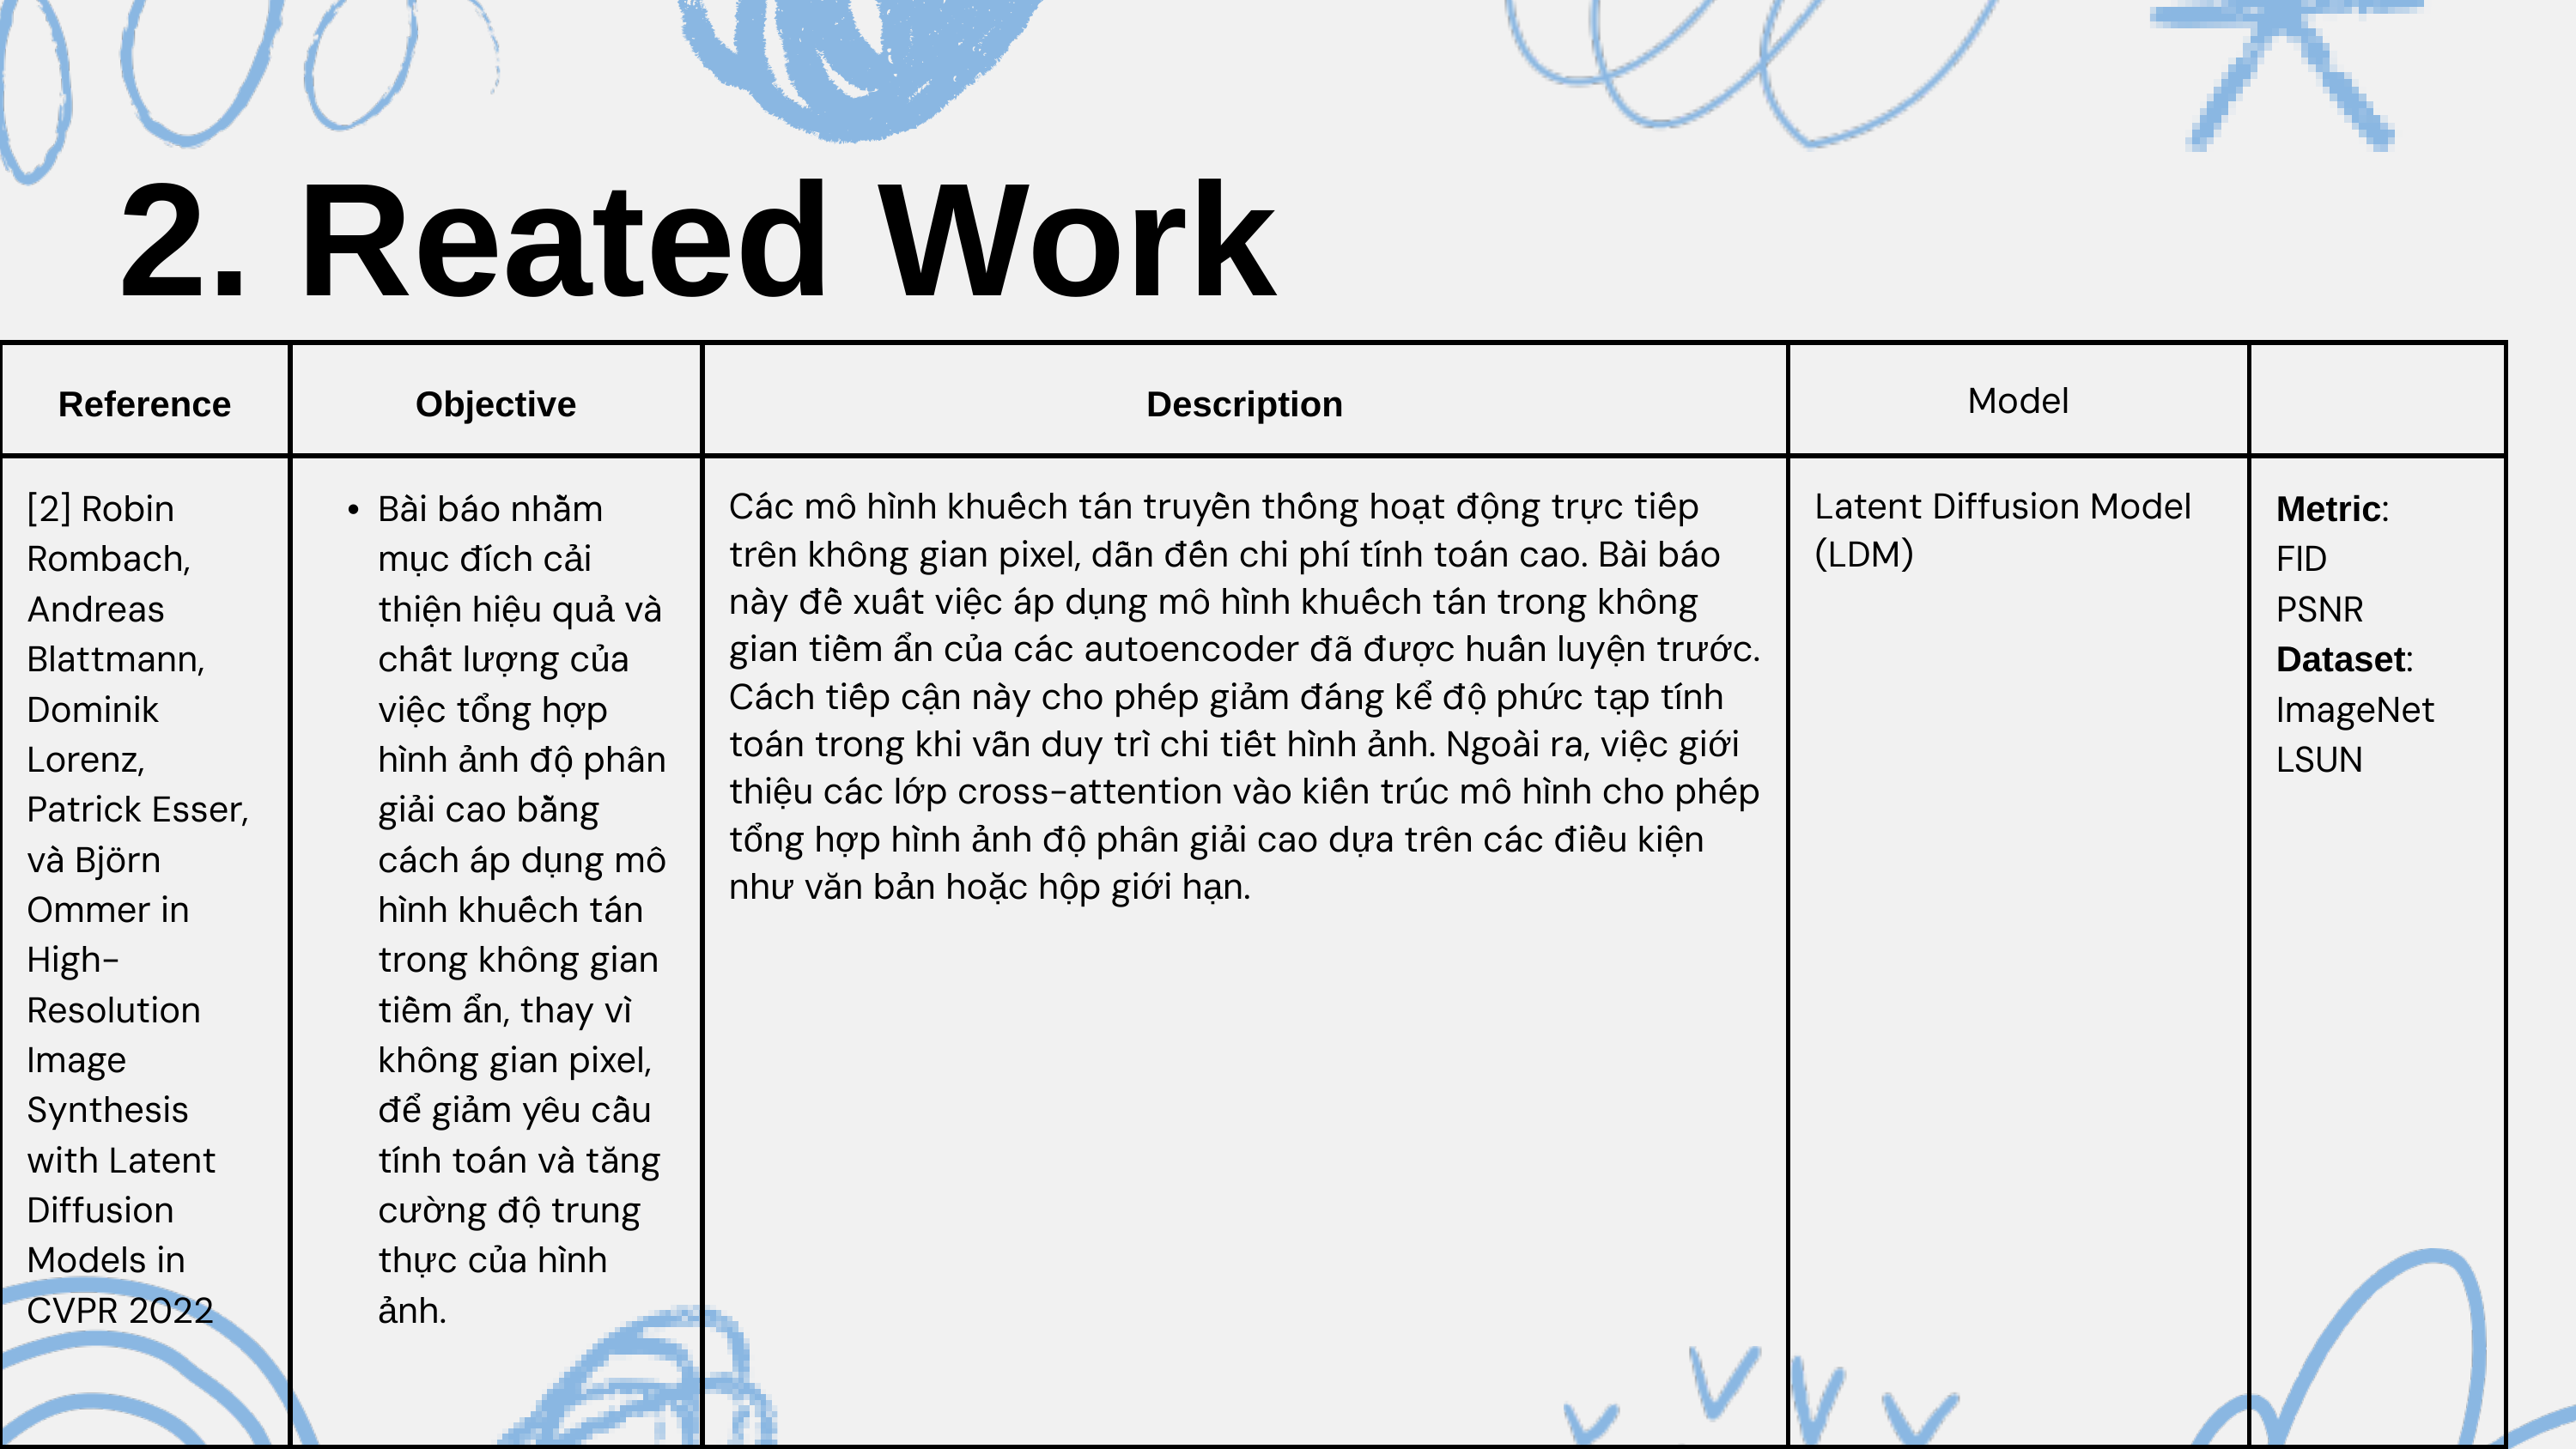

2. Reated Work
| Reference | Objective | Description | Model |  |
| --- | --- | --- | --- | --- |
| [2] Robin Rombach, Andreas Blattmann, Dominik Lorenz, Patrick Esser, và Björn Ommer in ​High-Resolution Image Synthesis with Latent Diffusion Models in CVPR 2022 | Bài báo nhằm mục đích cải thiện hiệu quả và chất lượng của việc tổng hợp hình ảnh độ phân giải cao bằng cách áp dụng mô hình khuếch tán trong không gian tiềm ẩn, thay vì không gian pixel, để giảm yêu cầu tính toán và tăng cường độ trung thực của hình ảnh. | Các mô hình khuếch tán truyền thống hoạt động trực tiếp trên không gian pixel, dẫn đến chi phí tính toán cao. Bài báo này đề xuất việc áp dụng mô hình khuếch tán trong không gian tiềm ẩn của các autoencoder đã được huấn luyện trước. Cách tiếp cận này cho phép giảm đáng kể độ phức tạp tính toán trong khi vẫn duy trì chi tiết hình ảnh. Ngoài ra, việc giới thiệu các lớp cross-attention vào kiến trúc mô hình cho phép tổng hợp hình ảnh độ phân giải cao dựa trên các điều kiện như văn bản hoặc hộp giới hạn. | Latent Diffusion Model (LDM) | Metric: FID PSNR Dataset: ImageNet LSUN |